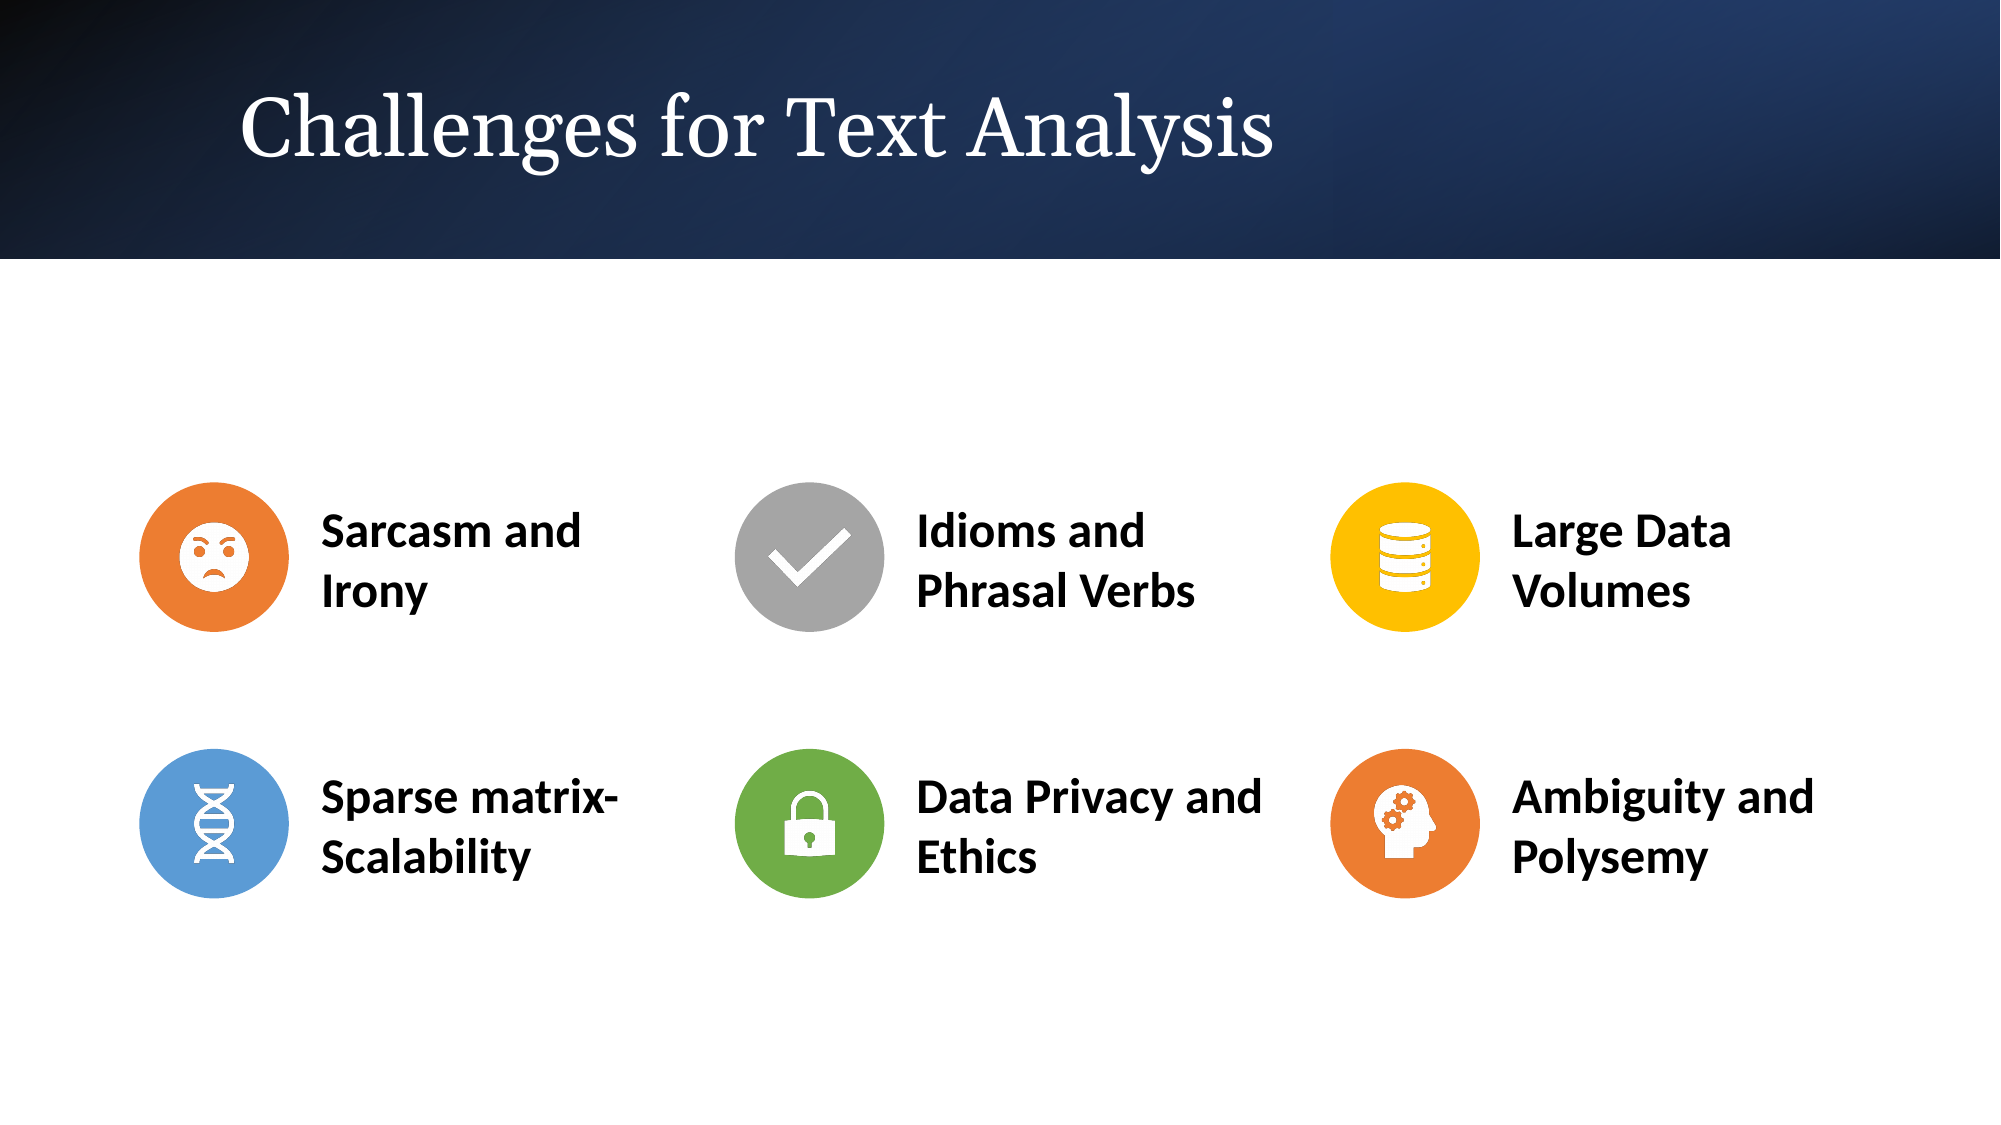

# Challenges for Text Analysis
Sarcasm and Irony
Idioms and Phrasal Verbs
Large Data Volumes
Sparse matrix- Scalability
Data Privacy and Ethics
Ambiguity and Polysemy